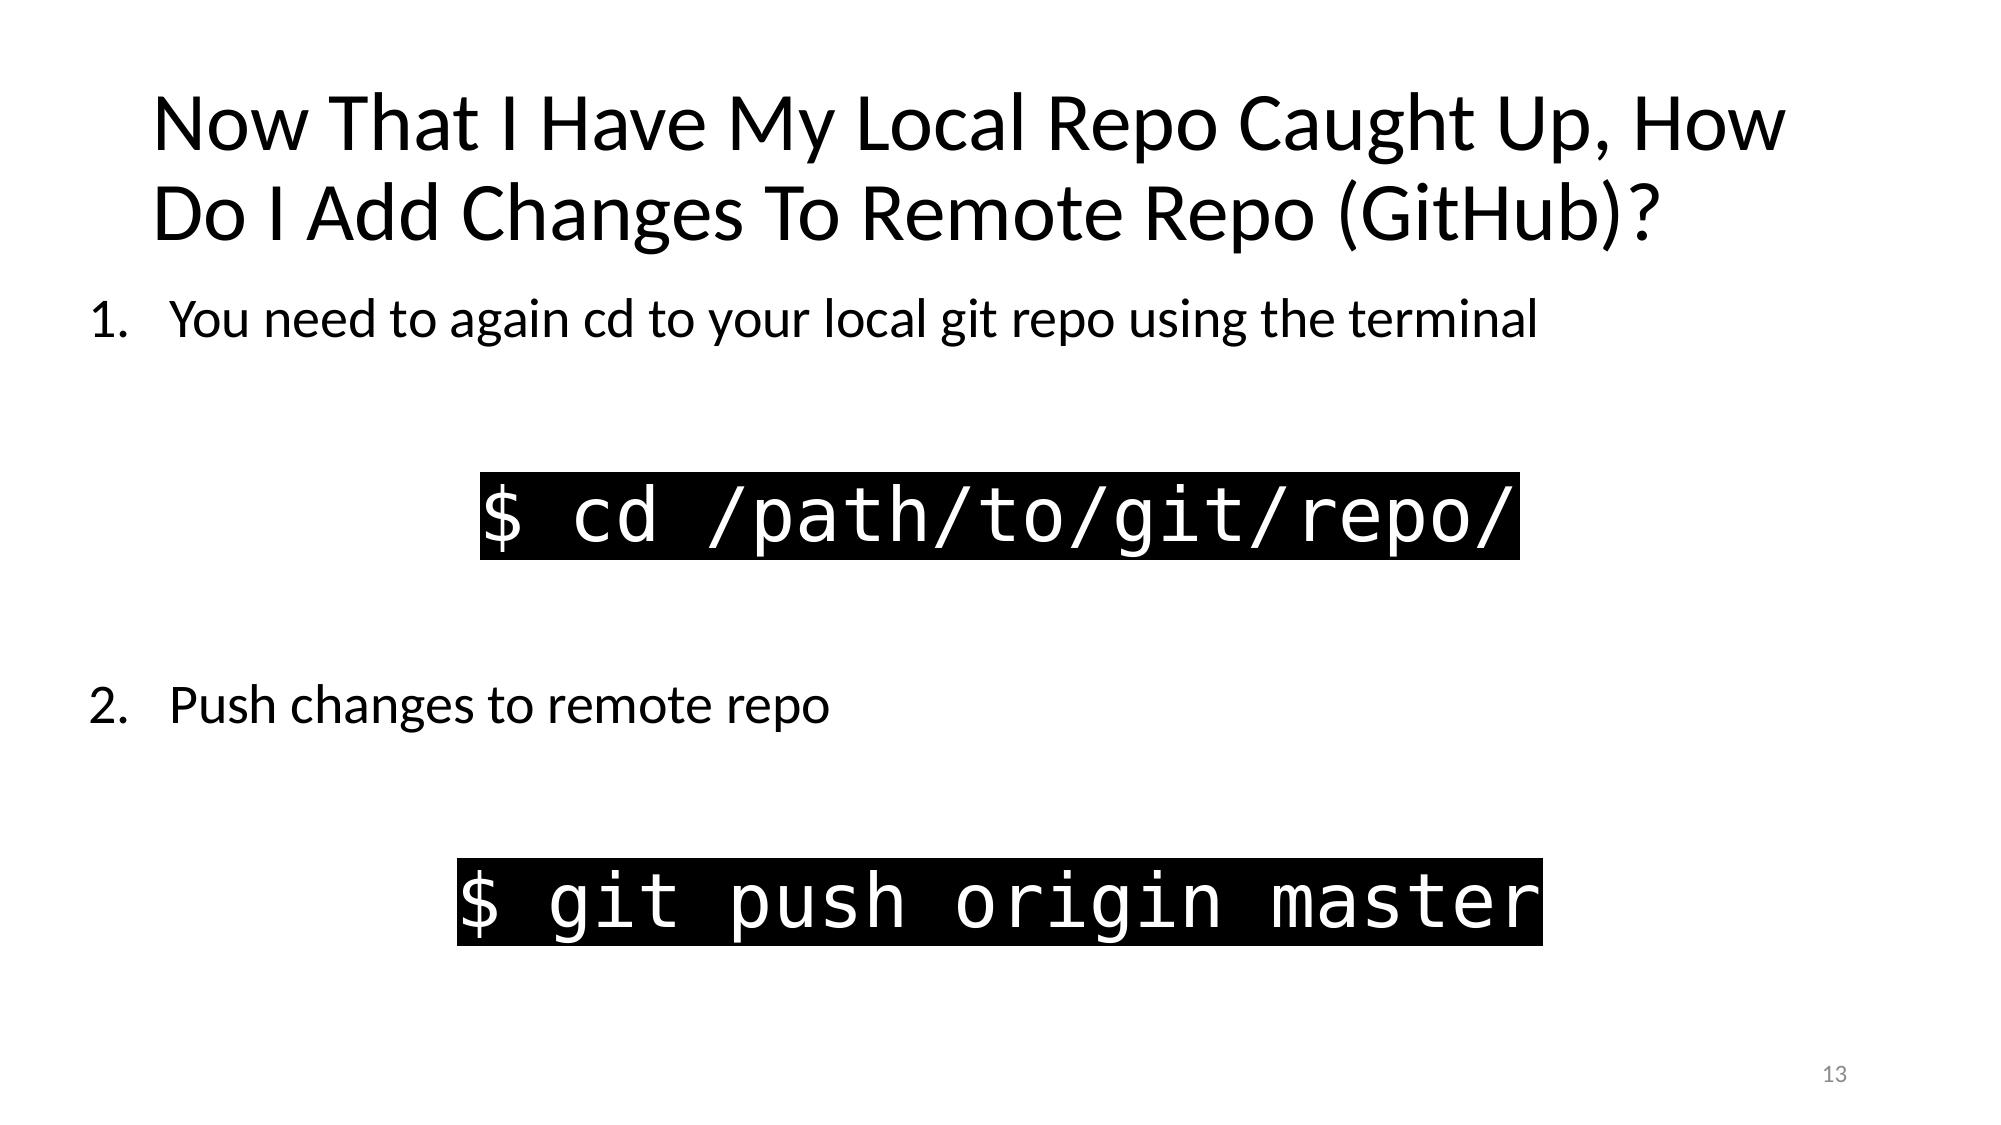

# Now That I Have My Local Repo Caught Up, How Do I Add Changes To Remote Repo (GitHub)?
You need to again cd to your local git repo using the terminal
$ cd /path/to/git/repo/
Push changes to remote repo
$ git push origin master
13